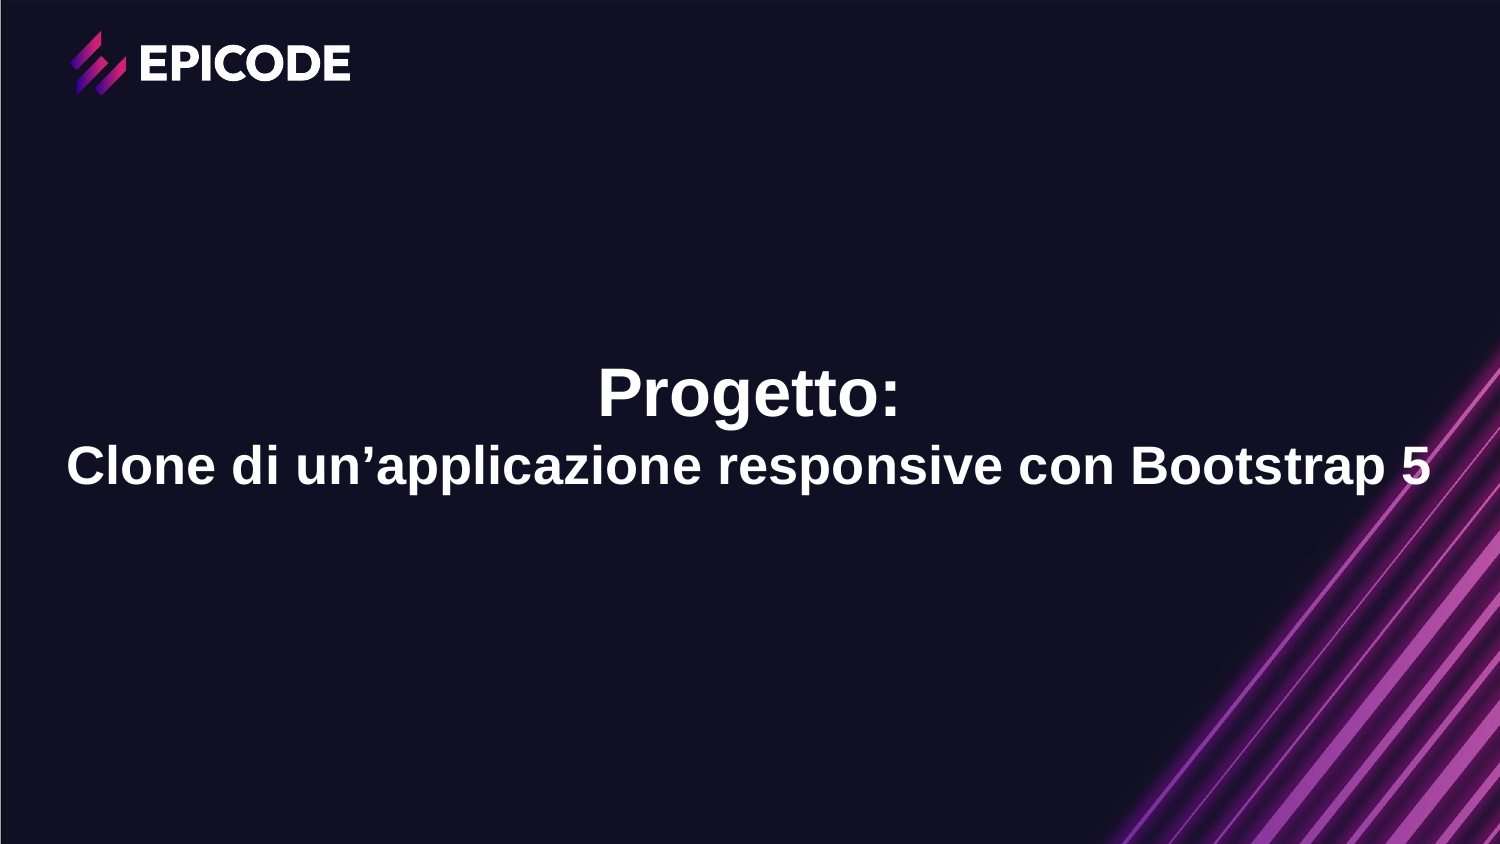

Progetto:
Clone di un’applicazione responsive con Bootstrap 5